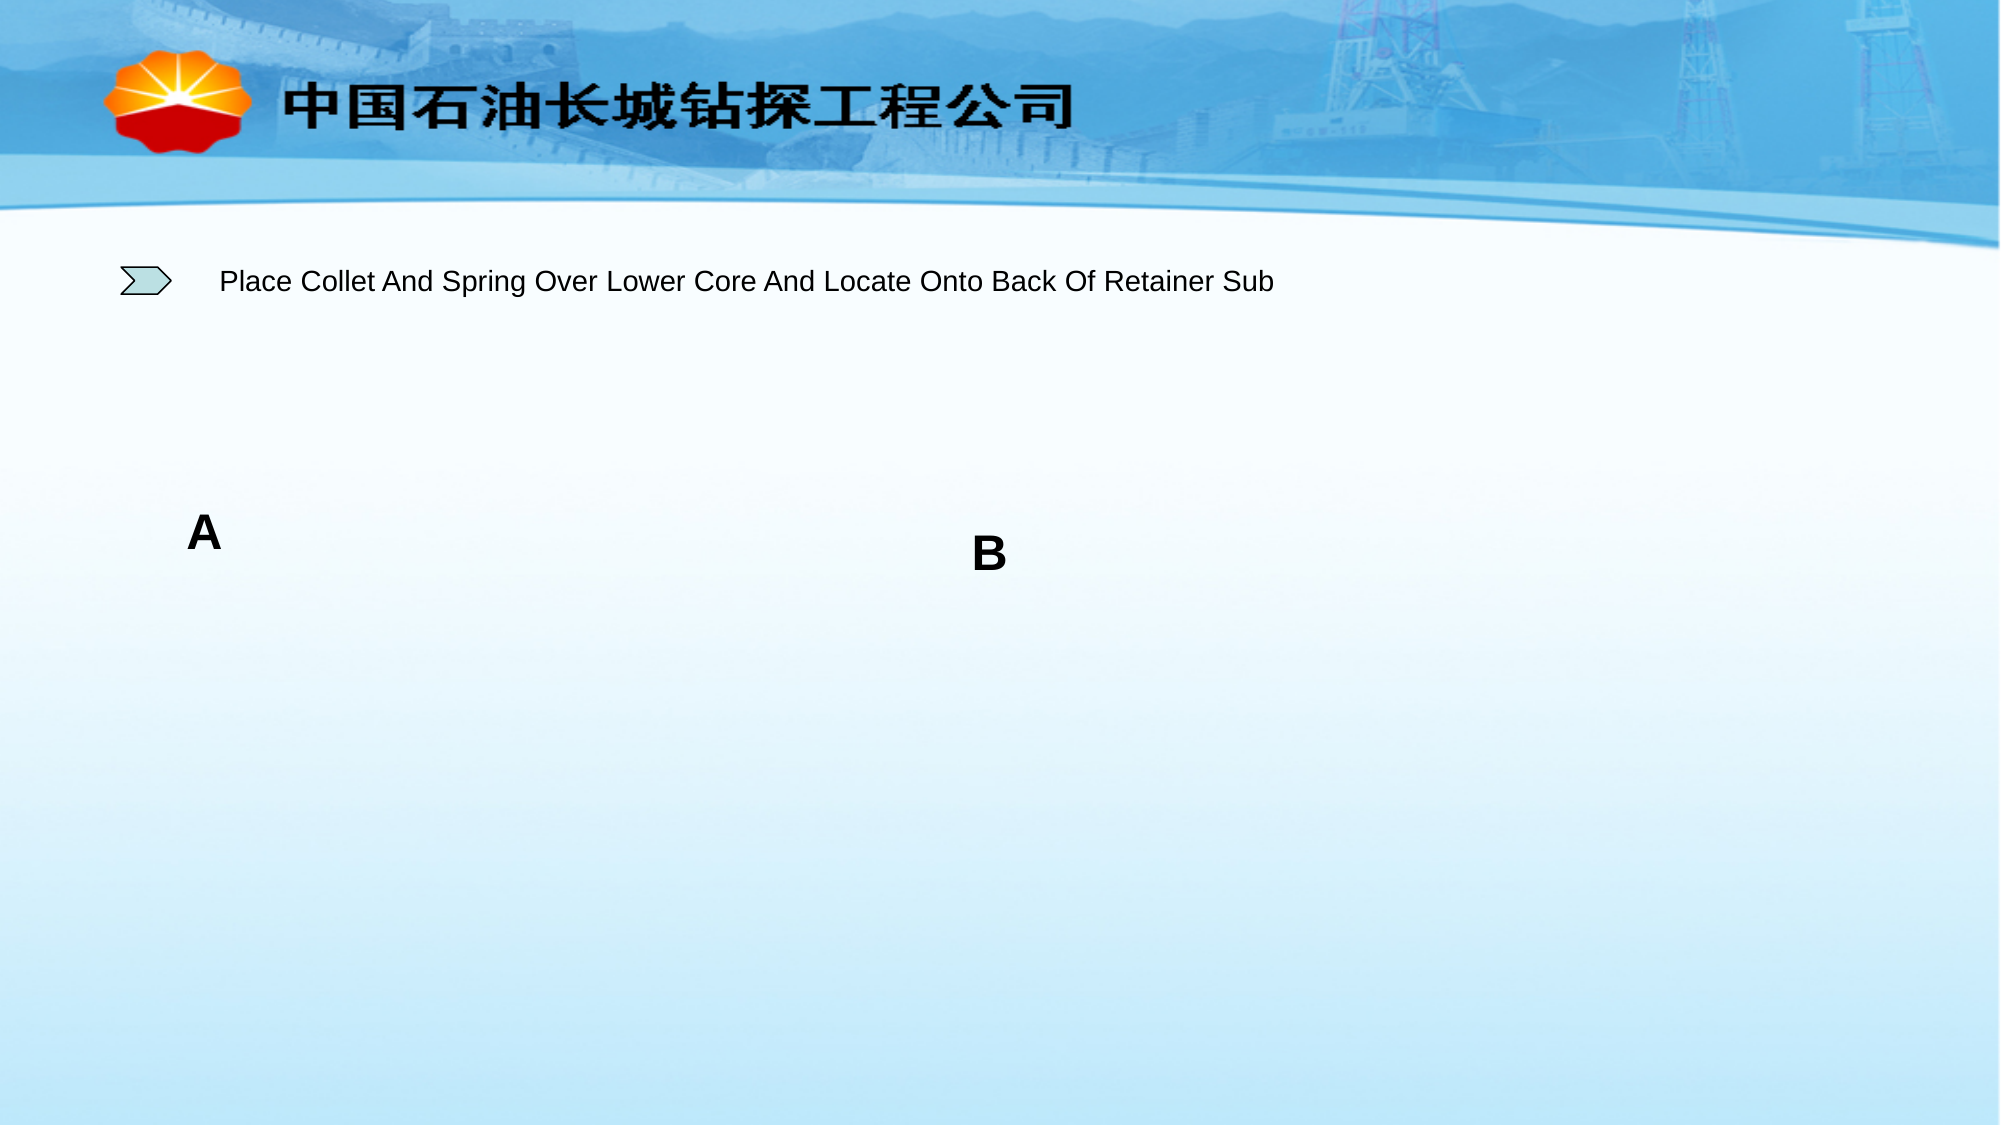

Place Collet And Spring Over Lower Core And Locate Onto Back Of Retainer Sub

A
B